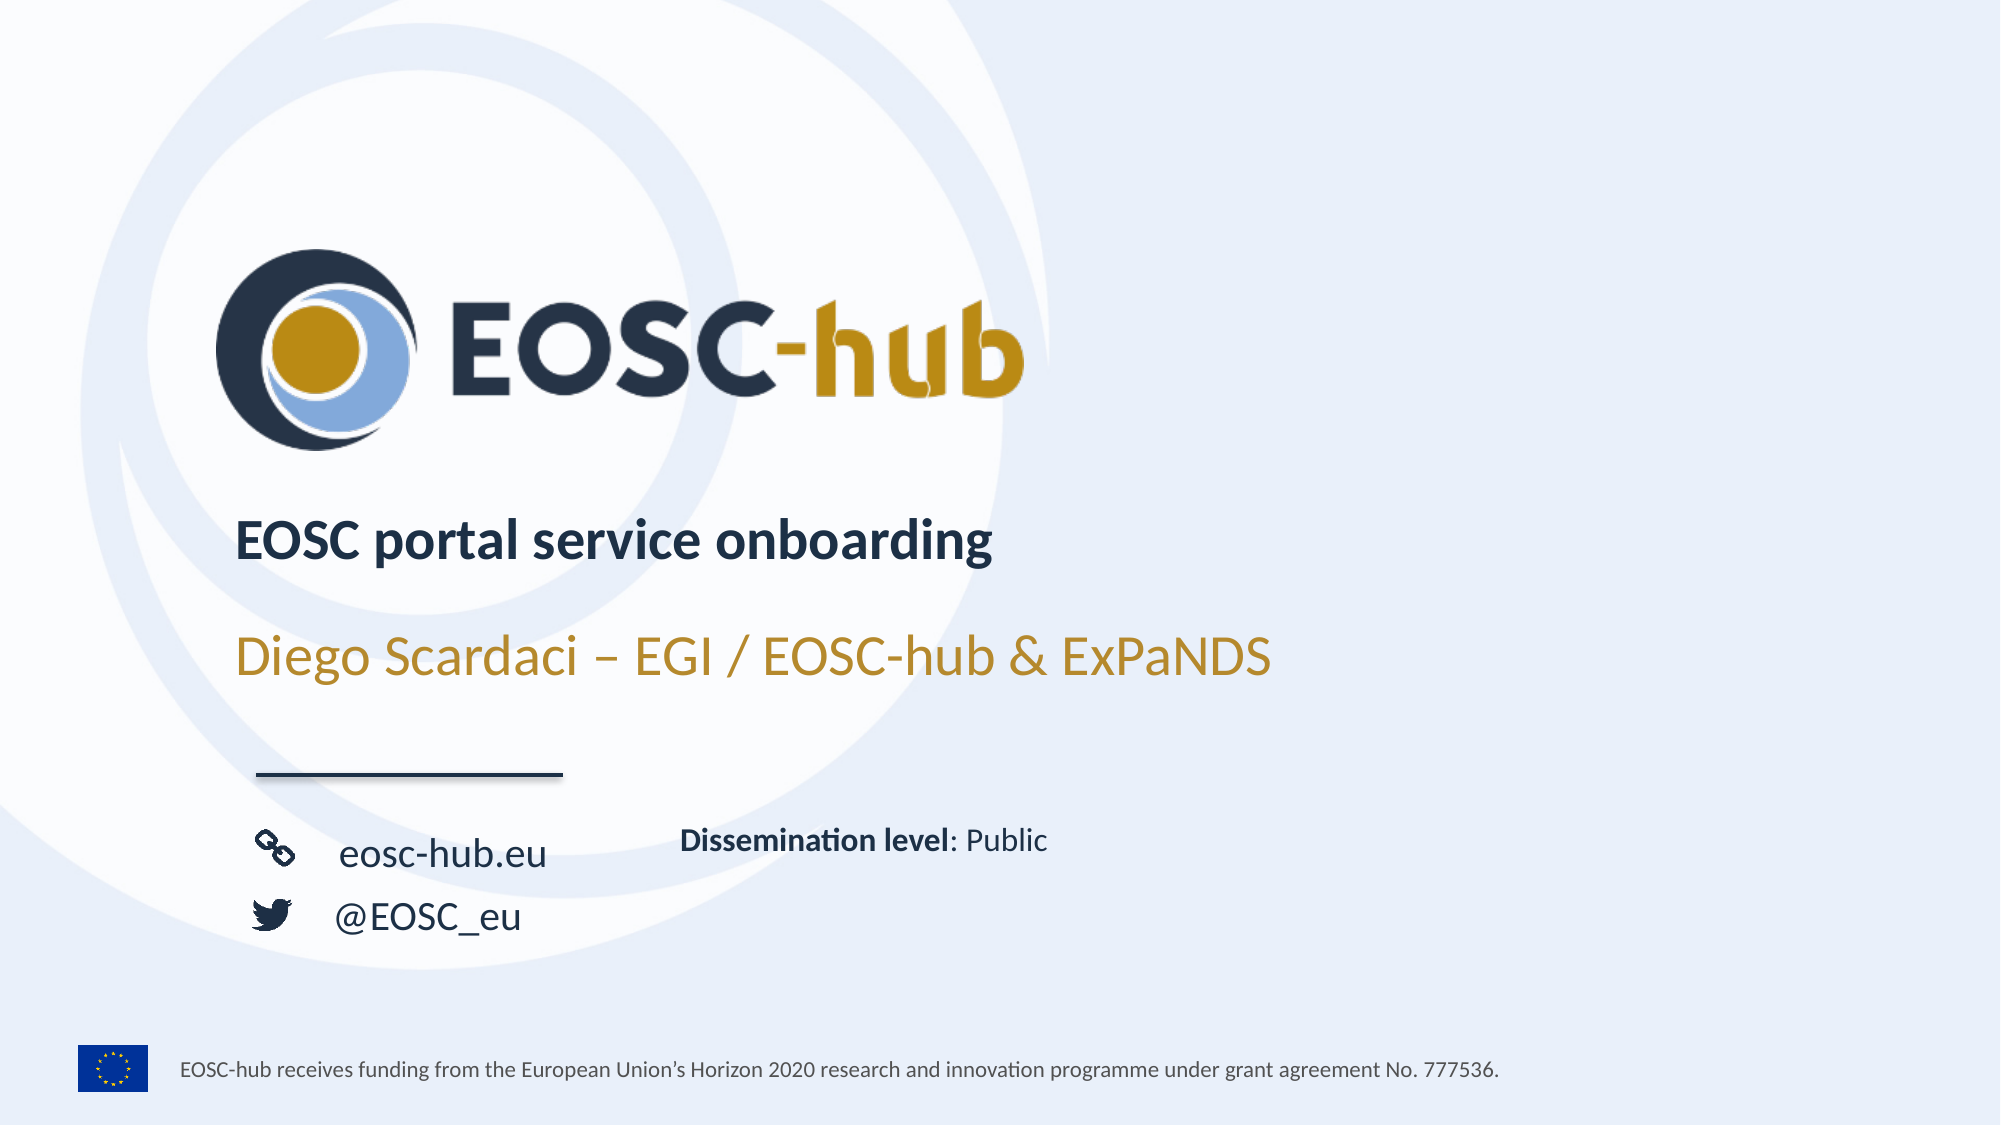

EOSC portal service onboarding
Diego Scardaci – EGI / EOSC-hub & ExPaNDS
Dissemination level: Public